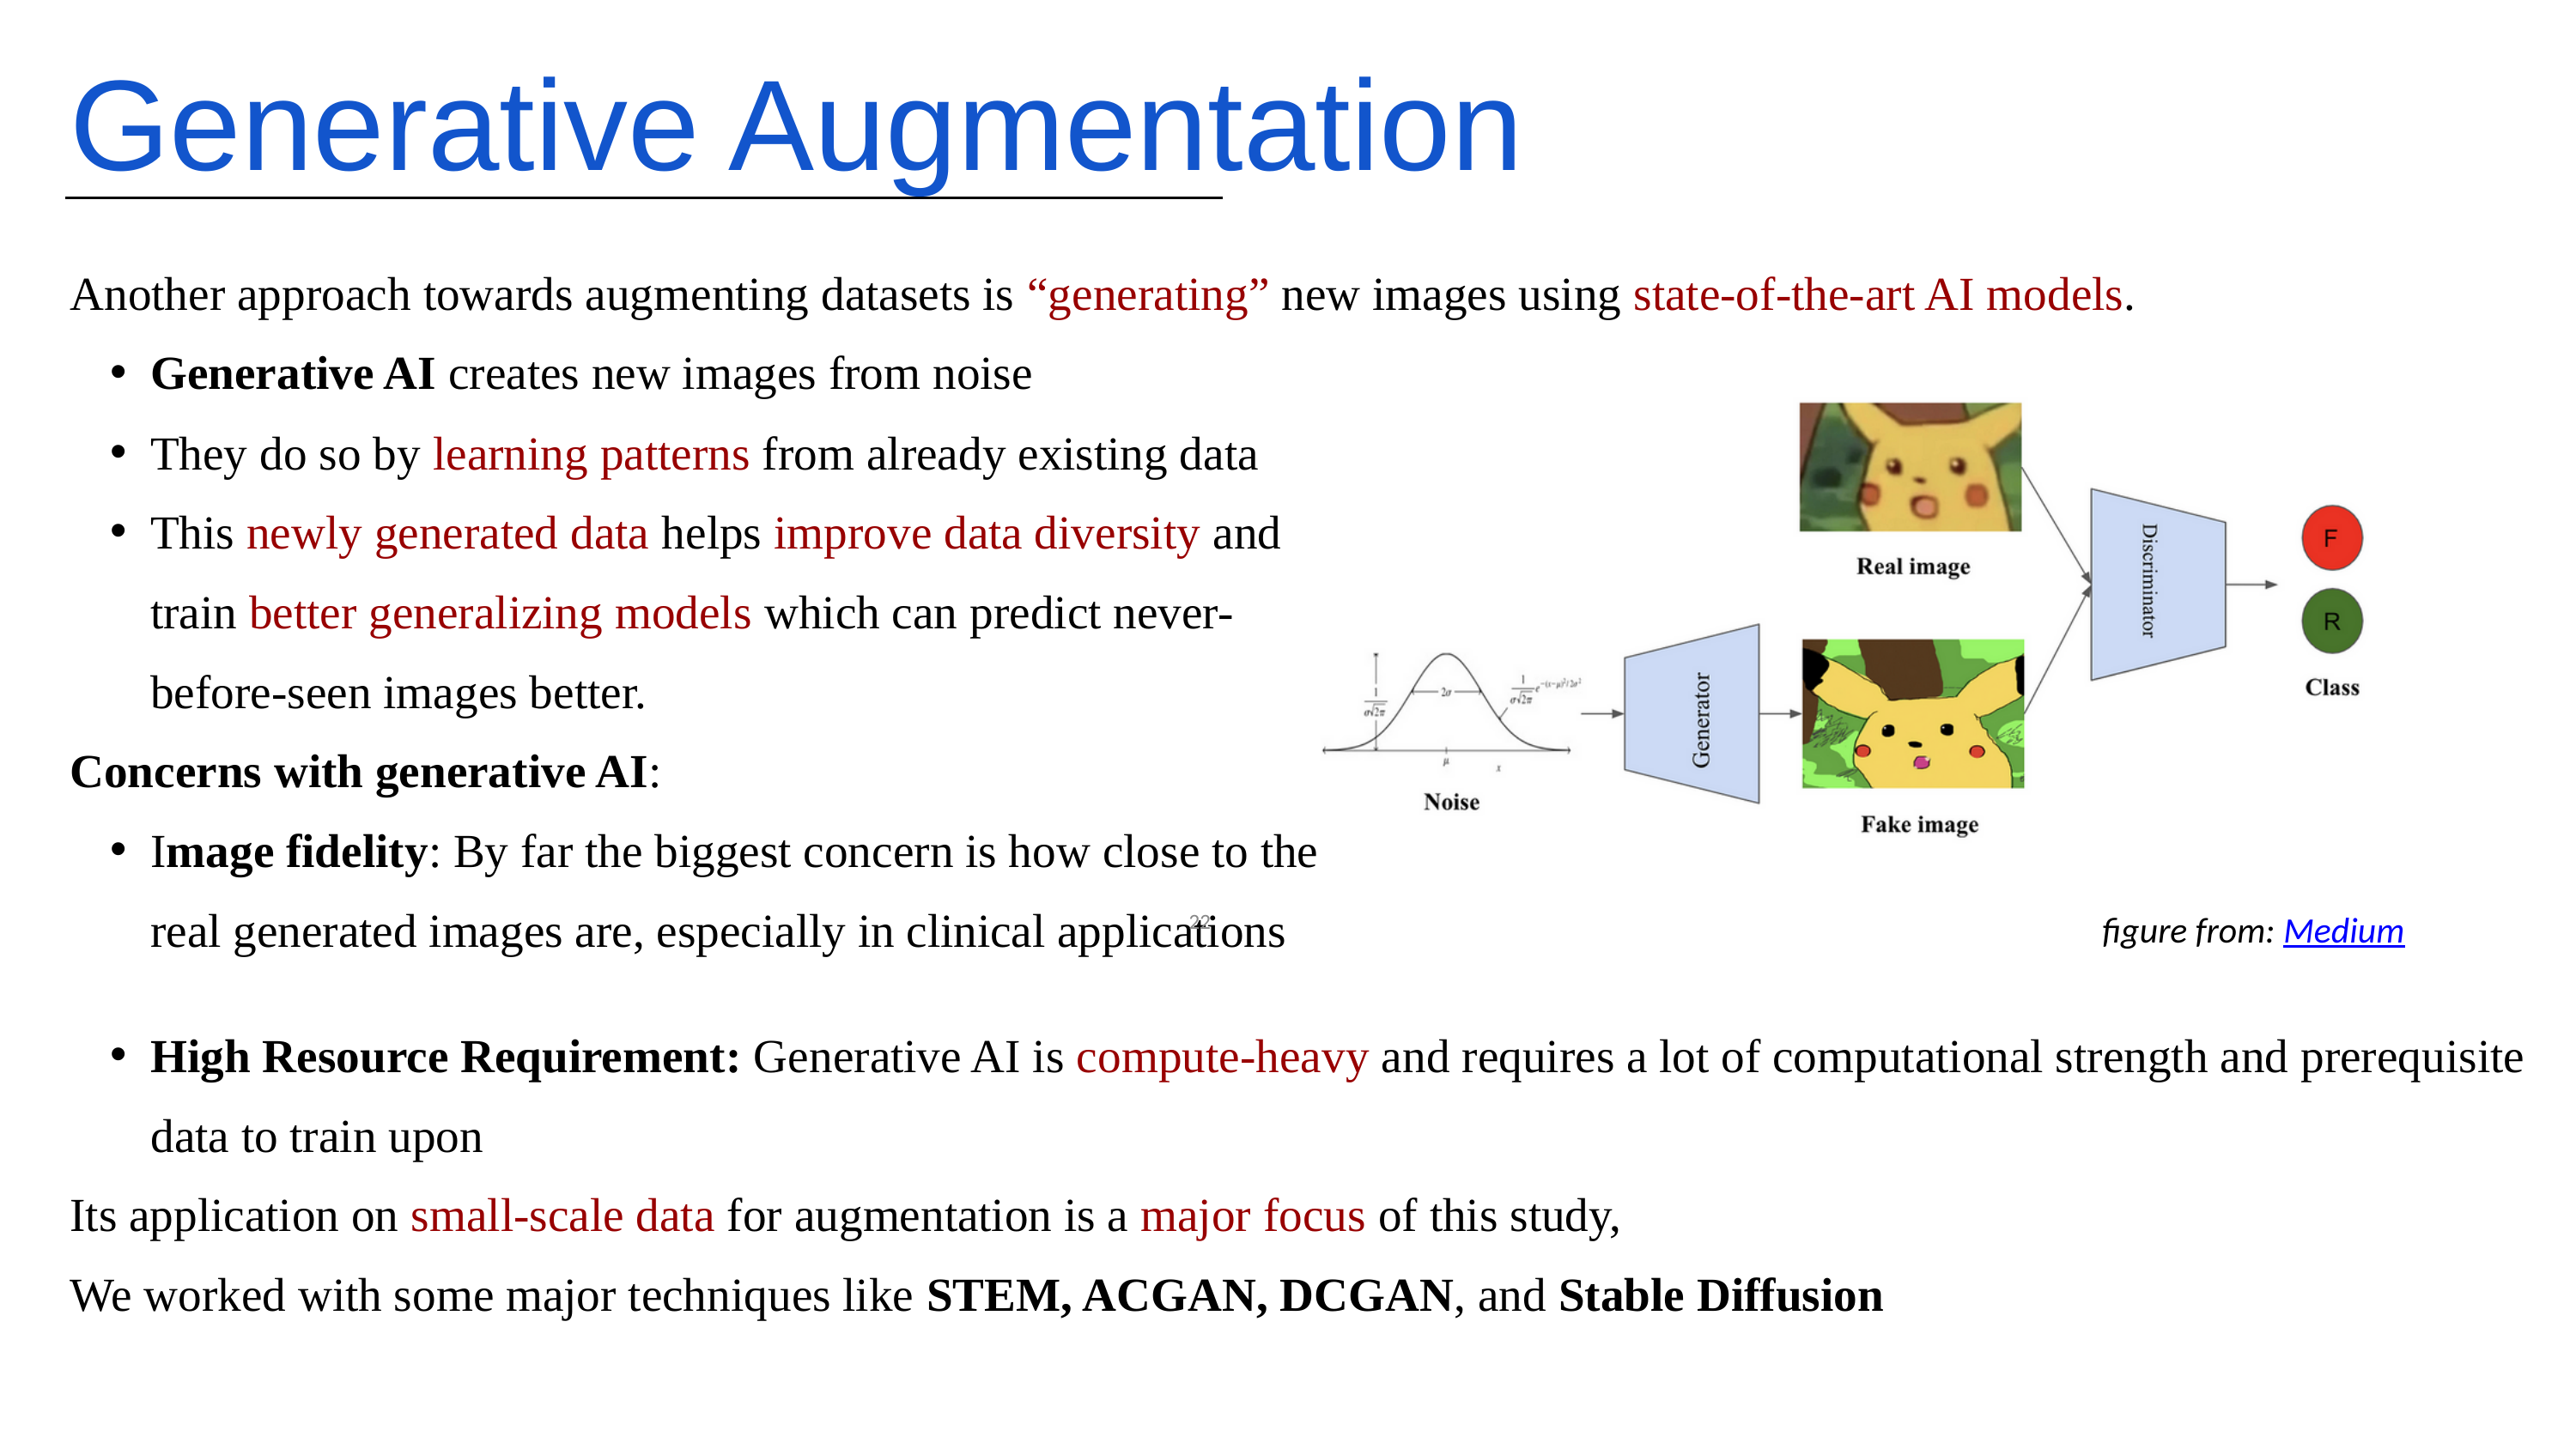

Generative Augmentation
Another approach towards augmenting datasets is “generating” new images using state-of-the-art AI models.
Generative AI creates new images from noise

They do so by learning patterns from already existing data
This newly generated data helps improve data diversity and train better generalizing models which can predict never-before-seen images better.
Concerns with generative AI:
Image fidelity: By far the biggest concern is how close to the real generated images are, especially in clinical applications

figure from: Medium
22
High Resource Requirement: Generative AI is compute-heavy and requires a lot of computational strength and prerequisite data to train upon
Its application on small-scale data for augmentation is a major focus of this study,
We worked with some major techniques like STEM, ACGAN, DCGAN, and Stable Diffusion